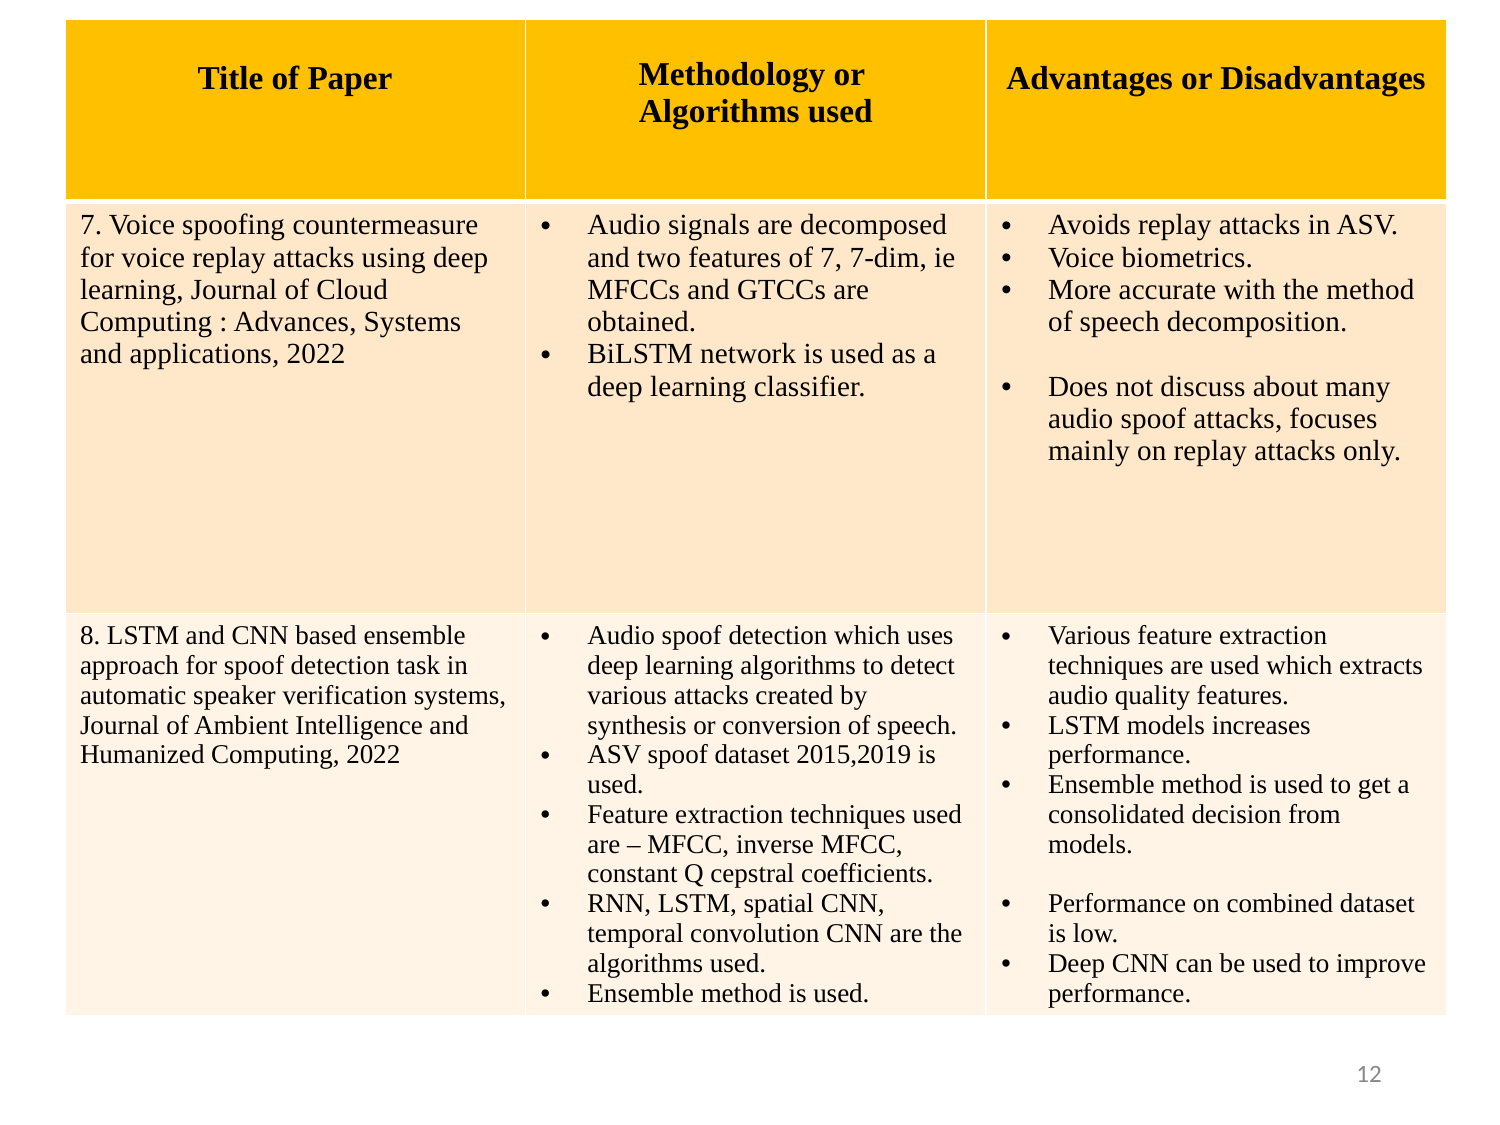

| Title of Paper | Methodology or Algorithms used | Advantages or Disadvantages |
| --- | --- | --- |
| 7. Voice spoofing countermeasure for voice replay attacks using deep learning, Journal of Cloud Computing : Advances, Systems and applications, 2022 | Audio signals are decomposed and two features of 7, 7-dim, ie MFCCs and GTCCs are obtained. BiLSTM network is used as a deep learning classifier. | Avoids replay attacks in ASV. Voice biometrics. More accurate with the method of speech decomposition. Does not discuss about many audio spoof attacks, focuses mainly on replay attacks only. |
| 8. LSTM and CNN based ensemble approach for spoof detection task in automatic speaker verification systems, Journal of Ambient Intelligence and Humanized Computing, 2022 | Audio spoof detection which uses deep learning algorithms to detect various attacks created by synthesis or conversion of speech. ASV spoof dataset 2015,2019 is used. Feature extraction techniques used are – MFCC, inverse MFCC, constant Q cepstral coefficients. RNN, LSTM, spatial CNN, temporal convolution CNN are the algorithms used. Ensemble method is used. | Various feature extraction techniques are used which extracts audio quality features. LSTM models increases performance. Ensemble method is used to get a consolidated decision from models. Performance on combined dataset is low. Deep CNN can be used to improve performance. |
12